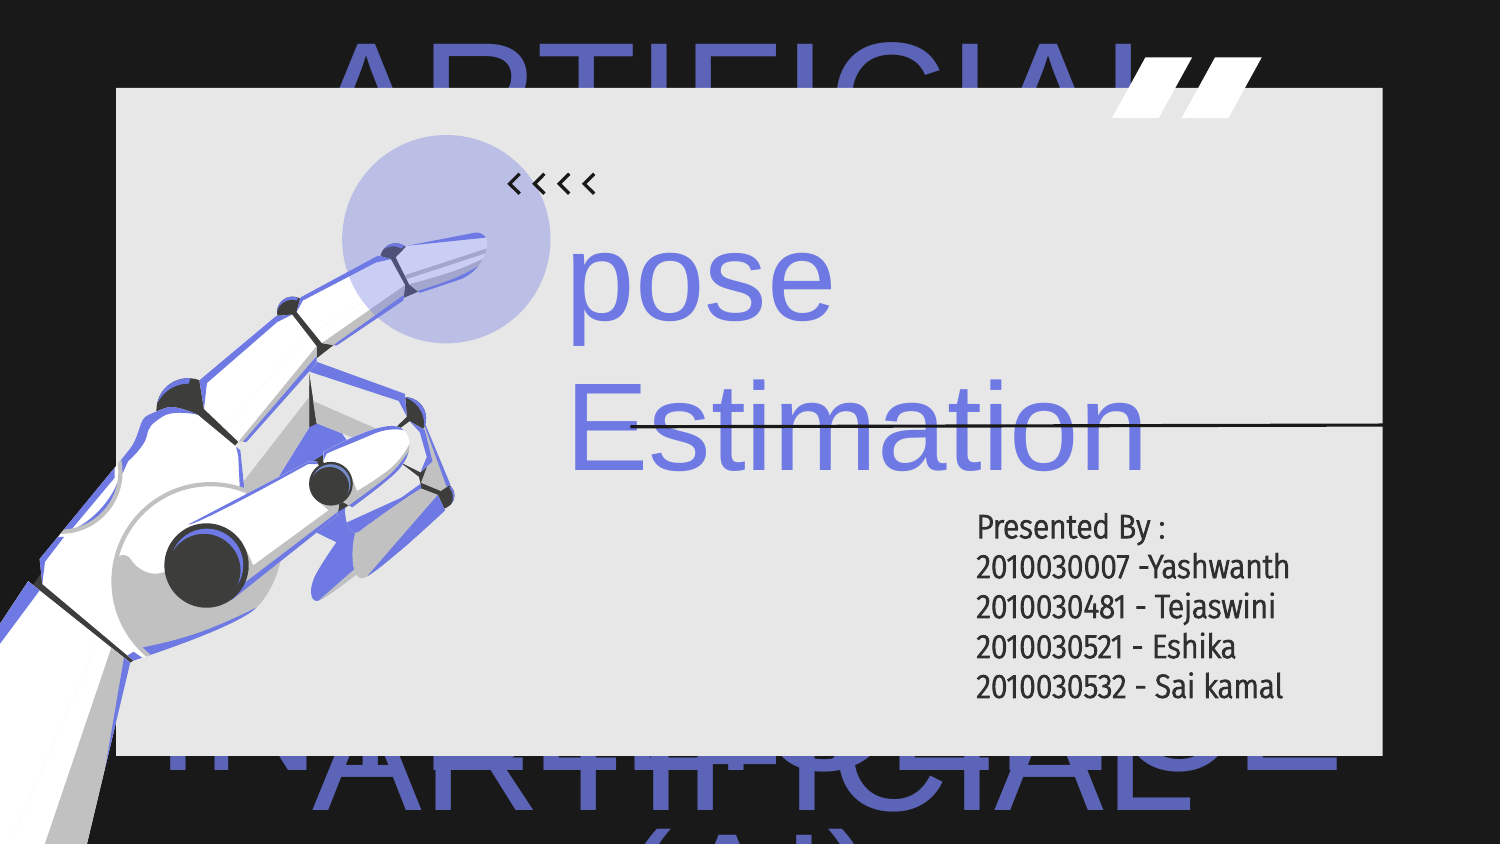

# pose Estimation

Presented By :
2010030007 -Yashwanth
2010030481 - Tejaswini
2010030521 - Eshika
2010030532 - Sai kamal